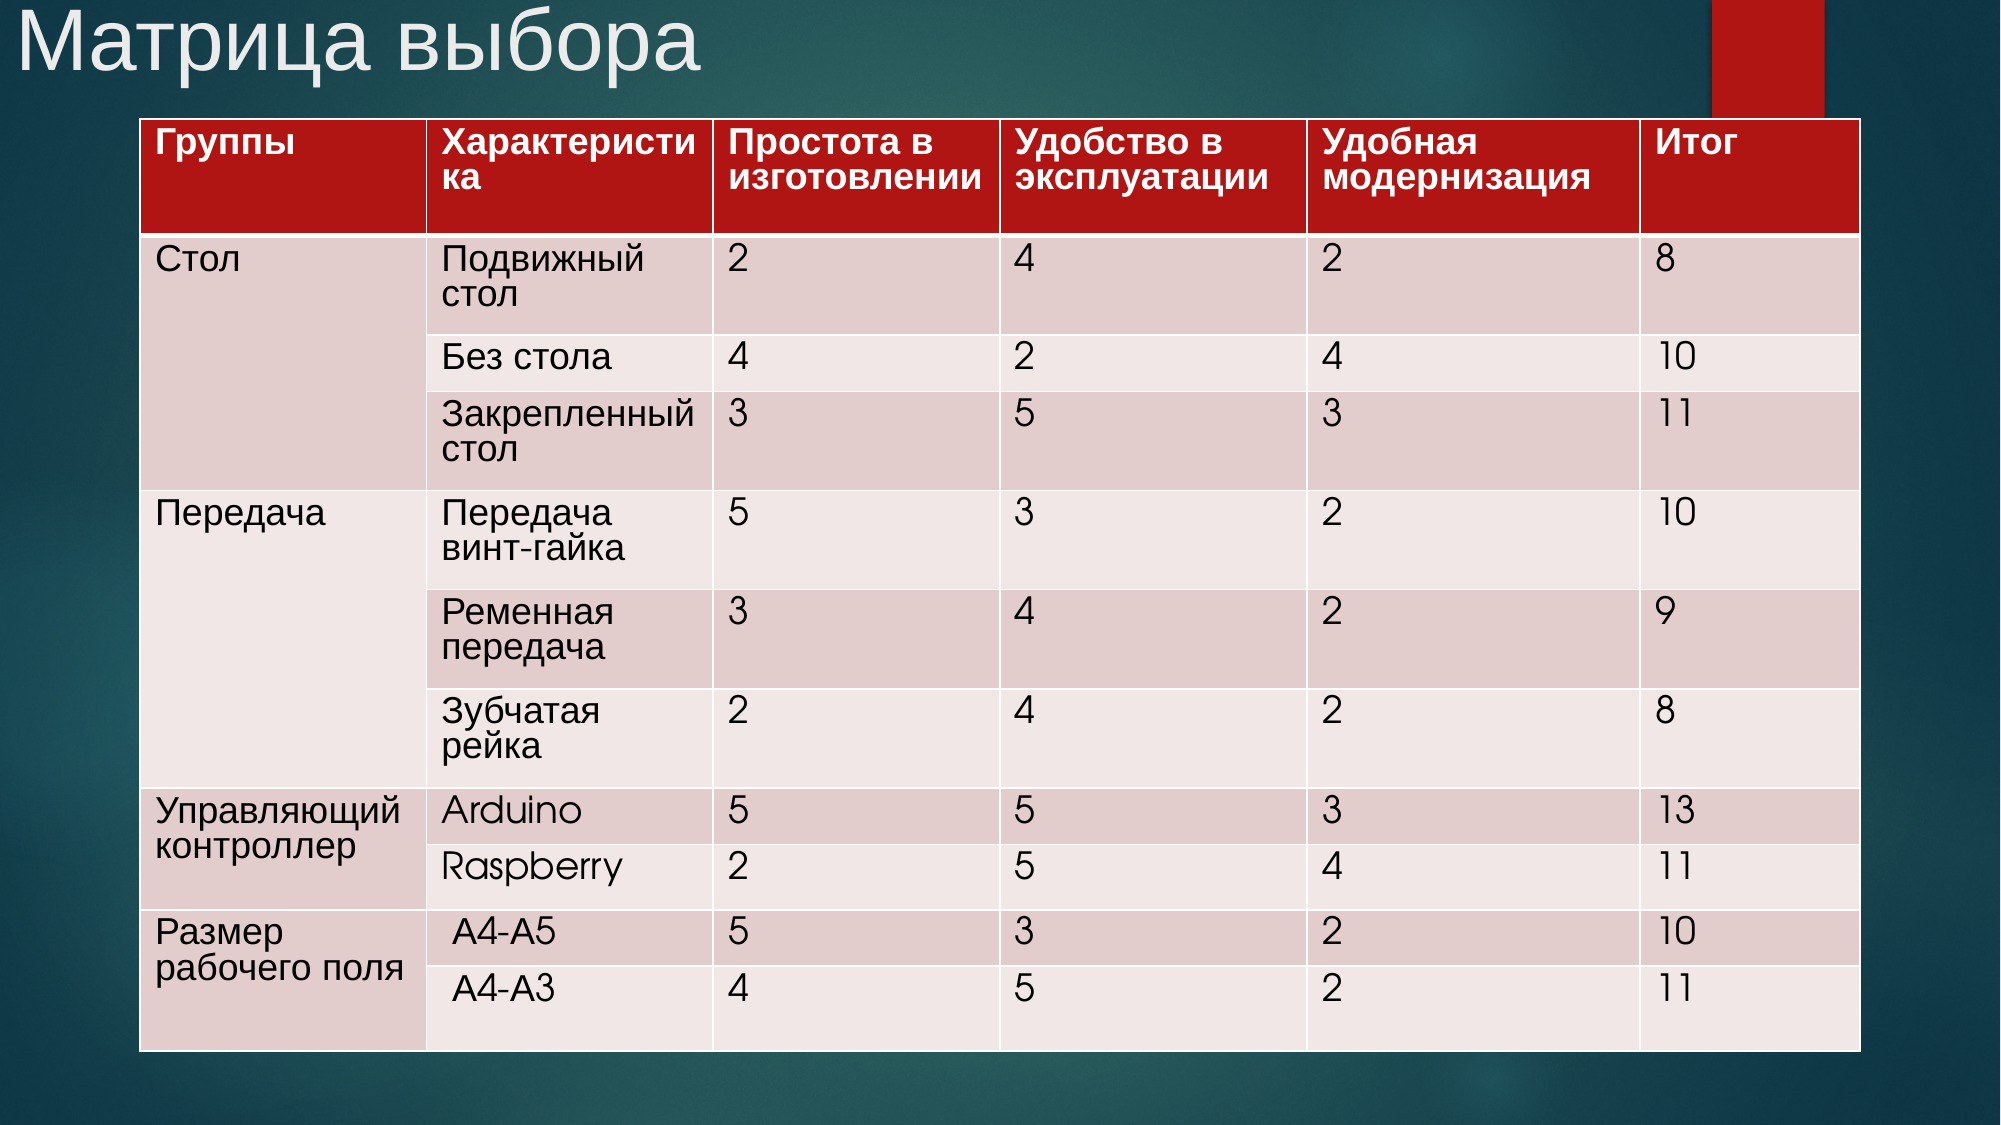

# Матрица выбора
| Группы | Характеристика | Простота в изготовлении | Удобство в эксплуатации | Удобная модернизация | Итог |
| --- | --- | --- | --- | --- | --- |
| Стол | Подвижный стол | 2 | 4 | 2 | 8 |
|  | Без стола | 4 | 2 | 4 | 10 |
|  | Закрепленный стол | 3 | 5 | 3 | 11 |
| Передача | Передача винт-гайка | 5 | 3 | 2 | 10 |
|  | Ременная передача | 3 | 4 | 2 | 9 |
|  | Зубчатая рейка | 2 | 4 | 2 | 8 |
| Управляющий контроллер | Arduino | 5 | 5 | 3 | 13 |
|  | Raspberry | 2 | 5 | 4 | 11 |
| Размер рабочего поля | А4-А5 | 5 | 3 | 2 | 10 |
|  | А4-А3 | 4 | 5 | 2 | 11 |